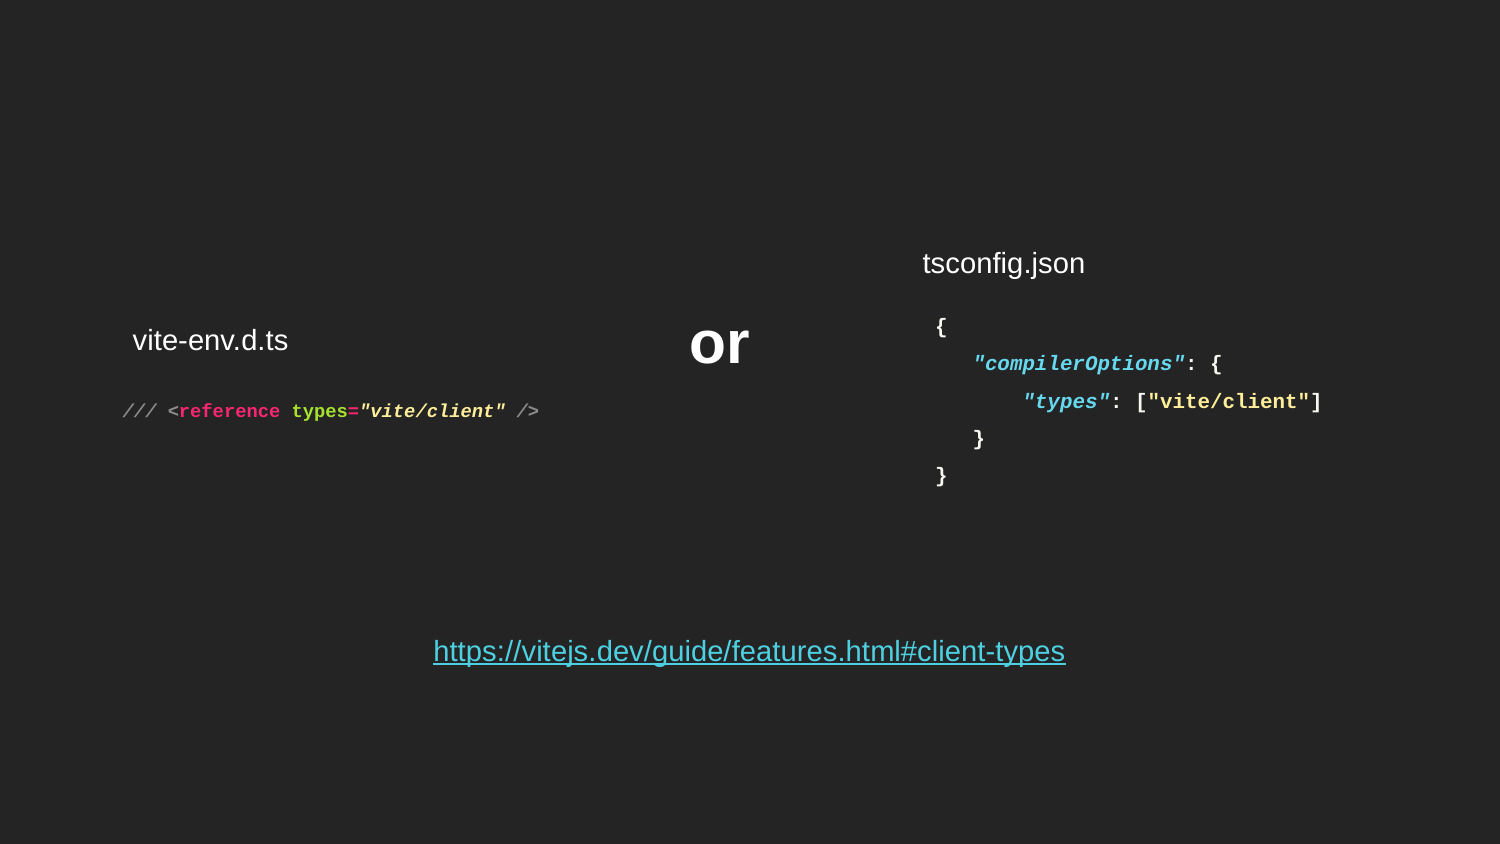

tsconfig.json
{
   "compilerOptions": {
       "types": ["vite/client"]
   }
}
vite-env.d.ts
or
/// <reference types="vite/client" />
https://vitejs.dev/guide/features.html#client-types